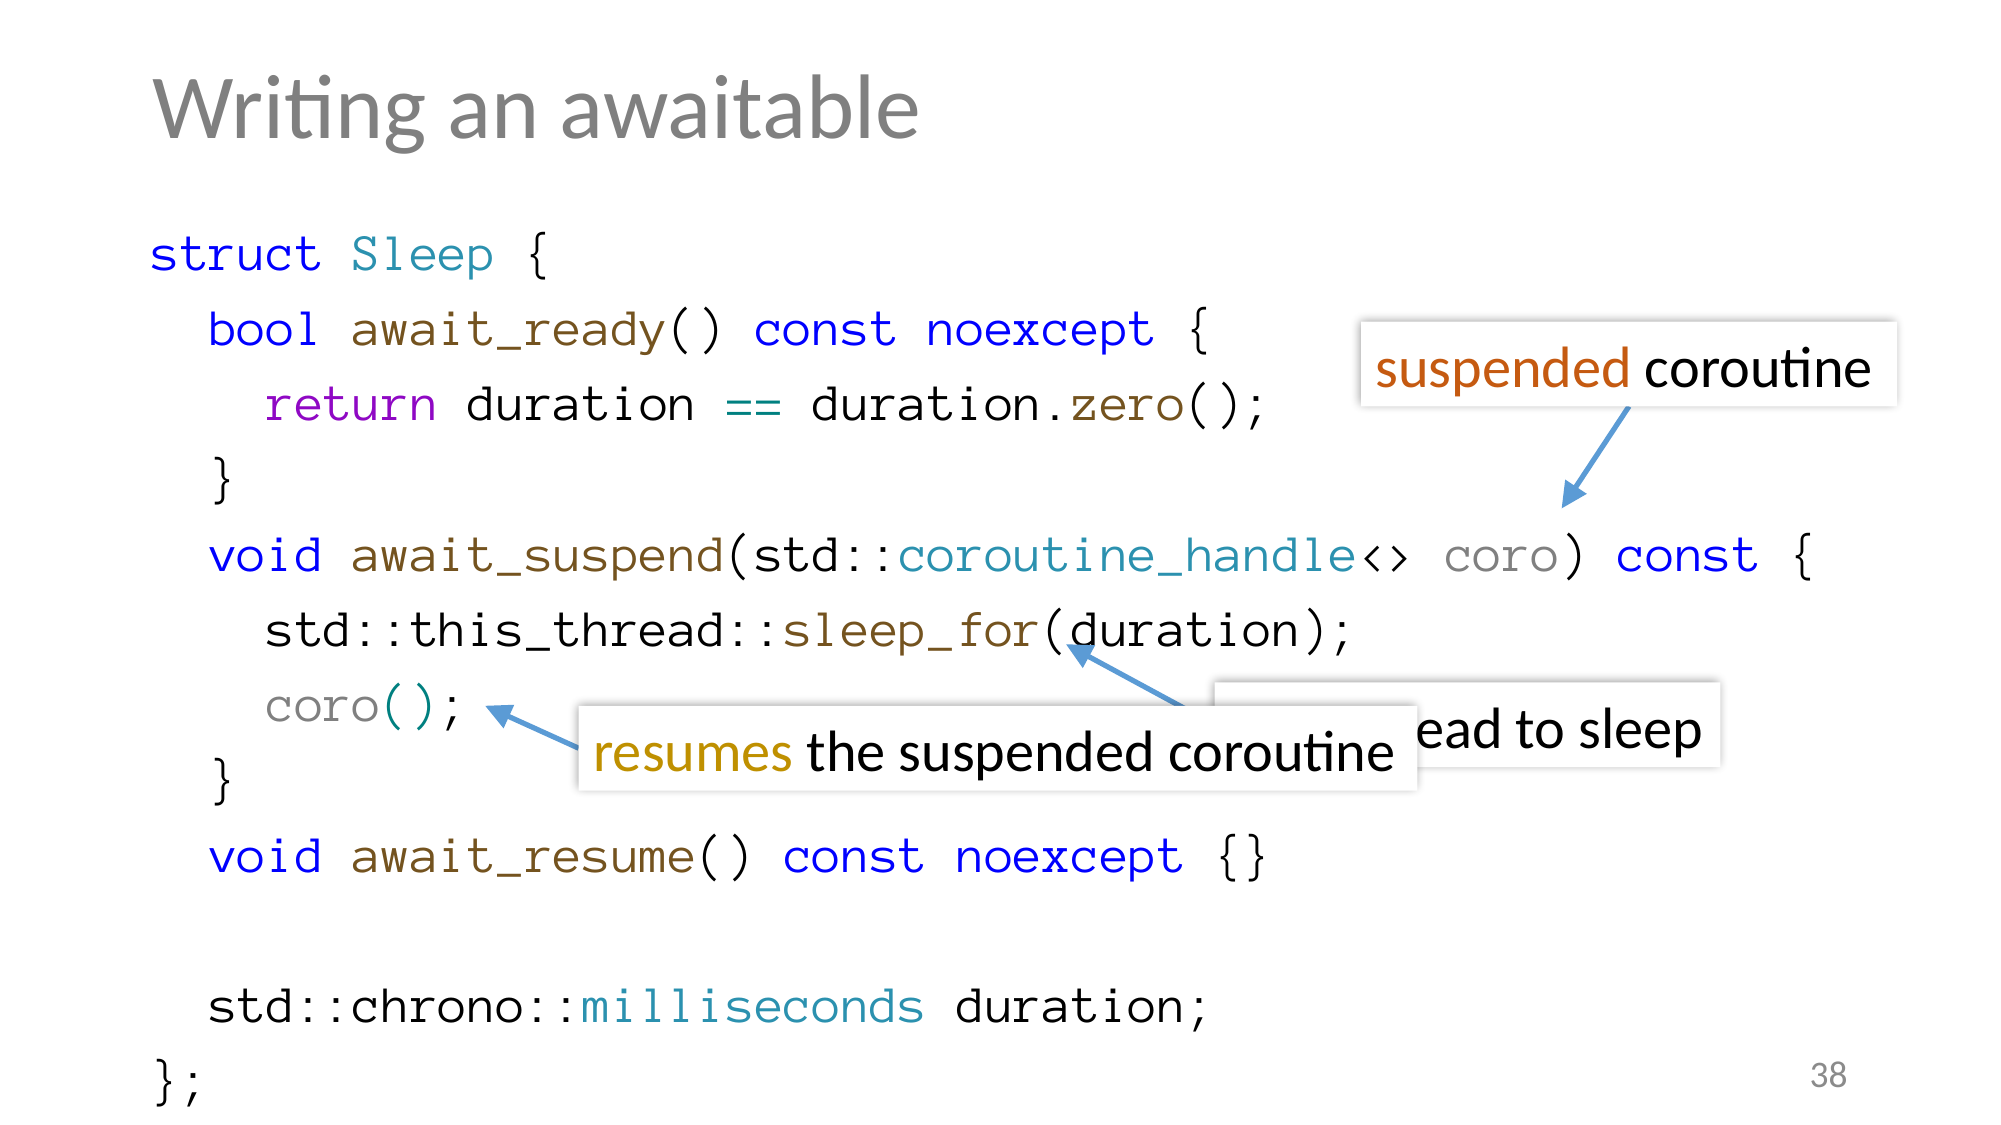

# Writing an awaitable
struct Sleep {
  bool await_ready() const noexcept {
    return duration == duration.zero();
  }
  void await_suspend(std::coroutine_handle<> coro) const {
    std::this_thread::sleep_for(duration);
    coro();
  }
  void await_resume() const noexcept {}

  std::chrono::milliseconds duration;
};

suspended coroutine
puts thread to sleep
resumes the suspended coroutine
38